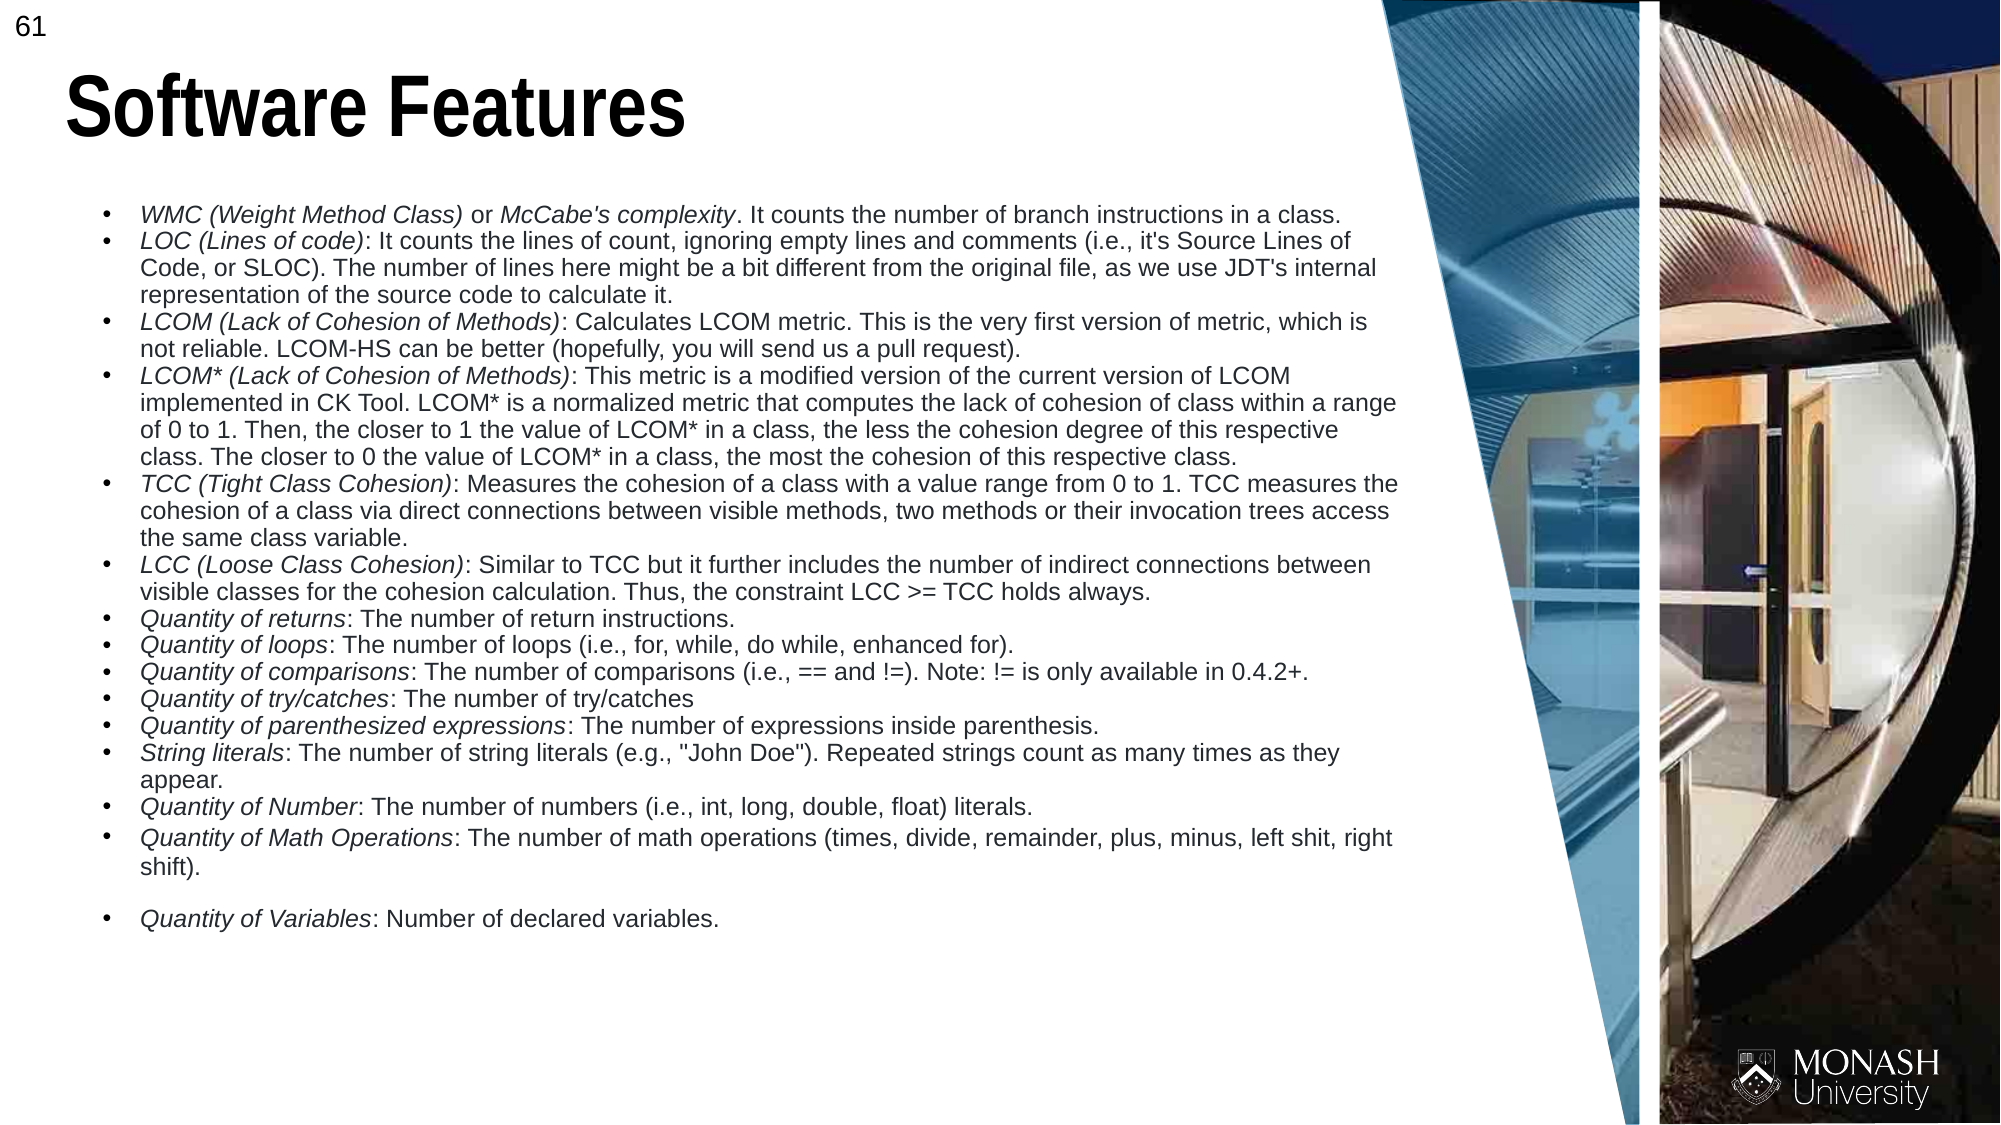

Software Features
WMC (Weight Method Class) or McCabe's complexity. It counts the number of branch instructions in a class.
LOC (Lines of code): It counts the lines of count, ignoring empty lines and comments (i.e., it's Source Lines of Code, or SLOC). The number of lines here might be a bit different from the original file, as we use JDT's internal representation of the source code to calculate it.
LCOM (Lack of Cohesion of Methods): Calculates LCOM metric. This is the very first version of metric, which is not reliable. LCOM-HS can be better (hopefully, you will send us a pull request).
LCOM* (Lack of Cohesion of Methods): This metric is a modified version of the current version of LCOM implemented in CK Tool. LCOM* is a normalized metric that computes the lack of cohesion of class within a range of 0 to 1. Then, the closer to 1 the value of LCOM* in a class, the less the cohesion degree of this respective class. The closer to 0 the value of LCOM* in a class, the most the cohesion of this respective class.
TCC (Tight Class Cohesion): Measures the cohesion of a class with a value range from 0 to 1. TCC measures the cohesion of a class via direct connections between visible methods, two methods or their invocation trees access the same class variable.
LCC (Loose Class Cohesion): Similar to TCC but it further includes the number of indirect connections between visible classes for the cohesion calculation. Thus, the constraint LCC >= TCC holds always.
Quantity of returns: The number of return instructions.
Quantity of loops: The number of loops (i.e., for, while, do while, enhanced for).
Quantity of comparisons: The number of comparisons (i.e., == and !=). Note: != is only available in 0.4.2+.
Quantity of try/catches: The number of try/catches
Quantity of parenthesized expressions: The number of expressions inside parenthesis.
String literals: The number of string literals (e.g., "John Doe"). Repeated strings count as many times as they appear.
Quantity of Number: The number of numbers (i.e., int, long, double, float) literals.
Quantity of Math Operations: The number of math operations (times, divide, remainder, plus, minus, left shit, right shift).
Quantity of Variables: Number of declared variables.